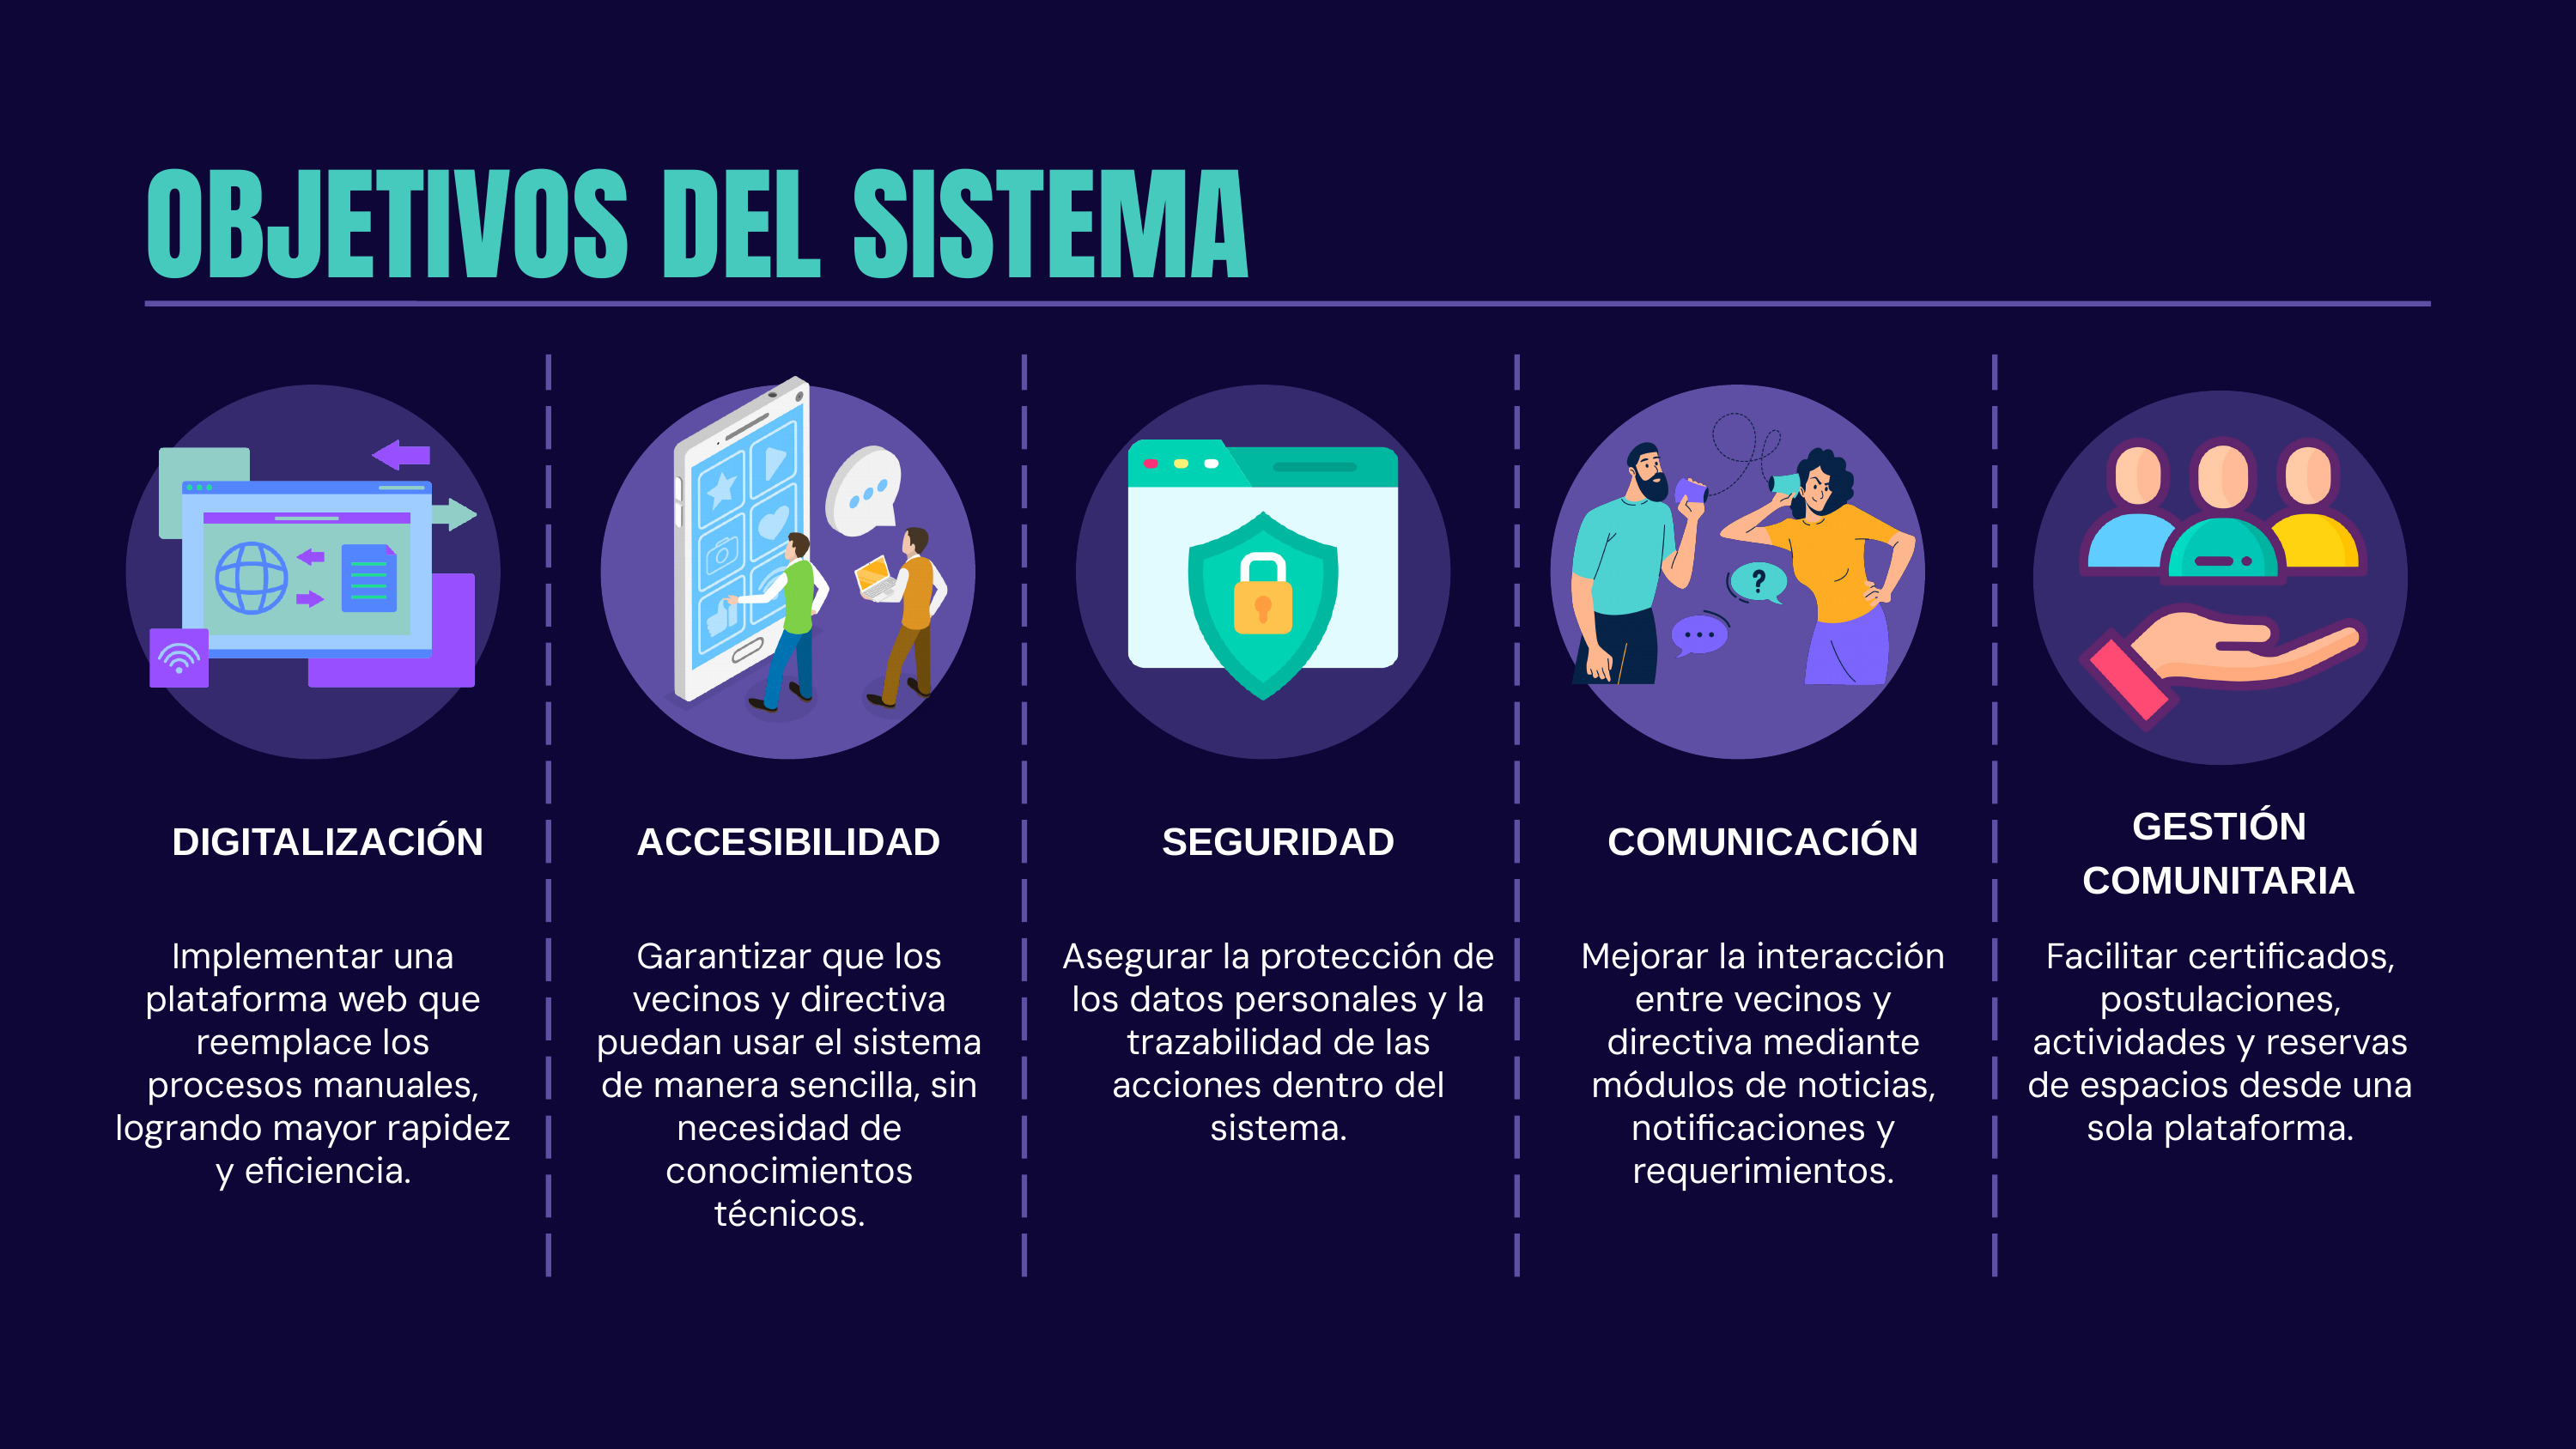

OBJETIVOS DEL SISTEMA

GESTIÓN COMUNITARIA
DIGITALIZACIÓN
ACCESIBILIDAD
SEGURIDAD
COMUNICACIÓN
Implementar una plataforma web que reemplace los procesos manuales, logrando mayor rapidez y eficiencia.
Garantizar que los vecinos y directiva puedan usar el sistema de manera sencilla, sin necesidad de conocimientos técnicos.
Asegurar la protección de los datos personales y la trazabilidad de las acciones dentro del sistema.
Mejorar la interacción entre vecinos y directiva mediante módulos de noticias, notificaciones y requerimientos.
Facilitar certificados, postulaciones, actividades y reservas de espacios desde una sola plataforma.